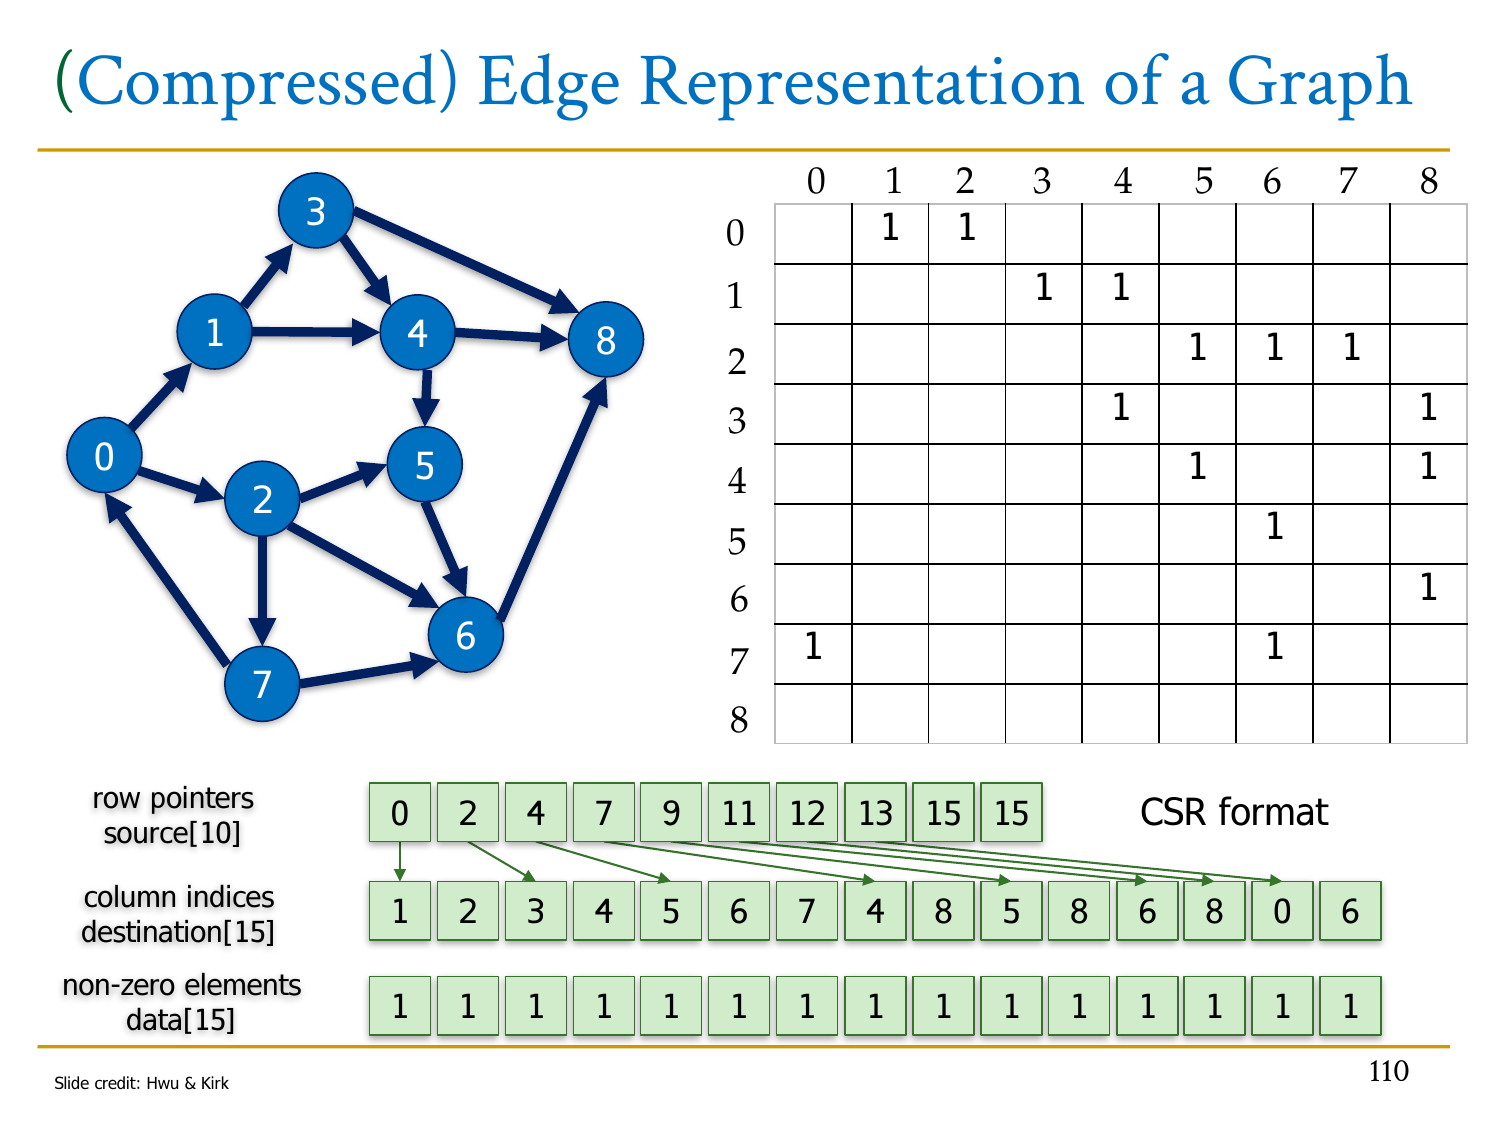

# (Compressed) Edge Representation of a Graph
0
1
2
3
4
5
6
7
8
3
0
|  | 1 | 1 |  |  |  |  |  |  |
| --- | --- | --- | --- | --- | --- | --- | --- | --- |
|  |  |  | 1 | 1 |  |  |  |  |
|  |  |  |  |  | 1 | 1 | 1 |  |
|  |  |  |  | 1 |  |  |  | 1 |
|  |  |  |  |  | 1 |  |  | 1 |
|  |  |  |  |  |  | 1 |  |  |
|  |  |  |  |  |  |  |  | 1 |
| 1 |  |  |  |  |  | 1 |  |  |
|  |  |  |  |  |  |  |  |  |
1
1
4
8
2
3
0
5
4
2
5
6
6
7
7
8
CSR format
row pointers source[10]
0
2
4
7
9
11
12
13
15
15
column indices destination[15]
1
2
3
4
5
6
7
4
8
5
8
6
8
0
6
non-zero elements
data[15]
1
1
1
1
1
1
1
1
1
1
1
1
1
1
1
110
Slide credit: Hwu & Kirk